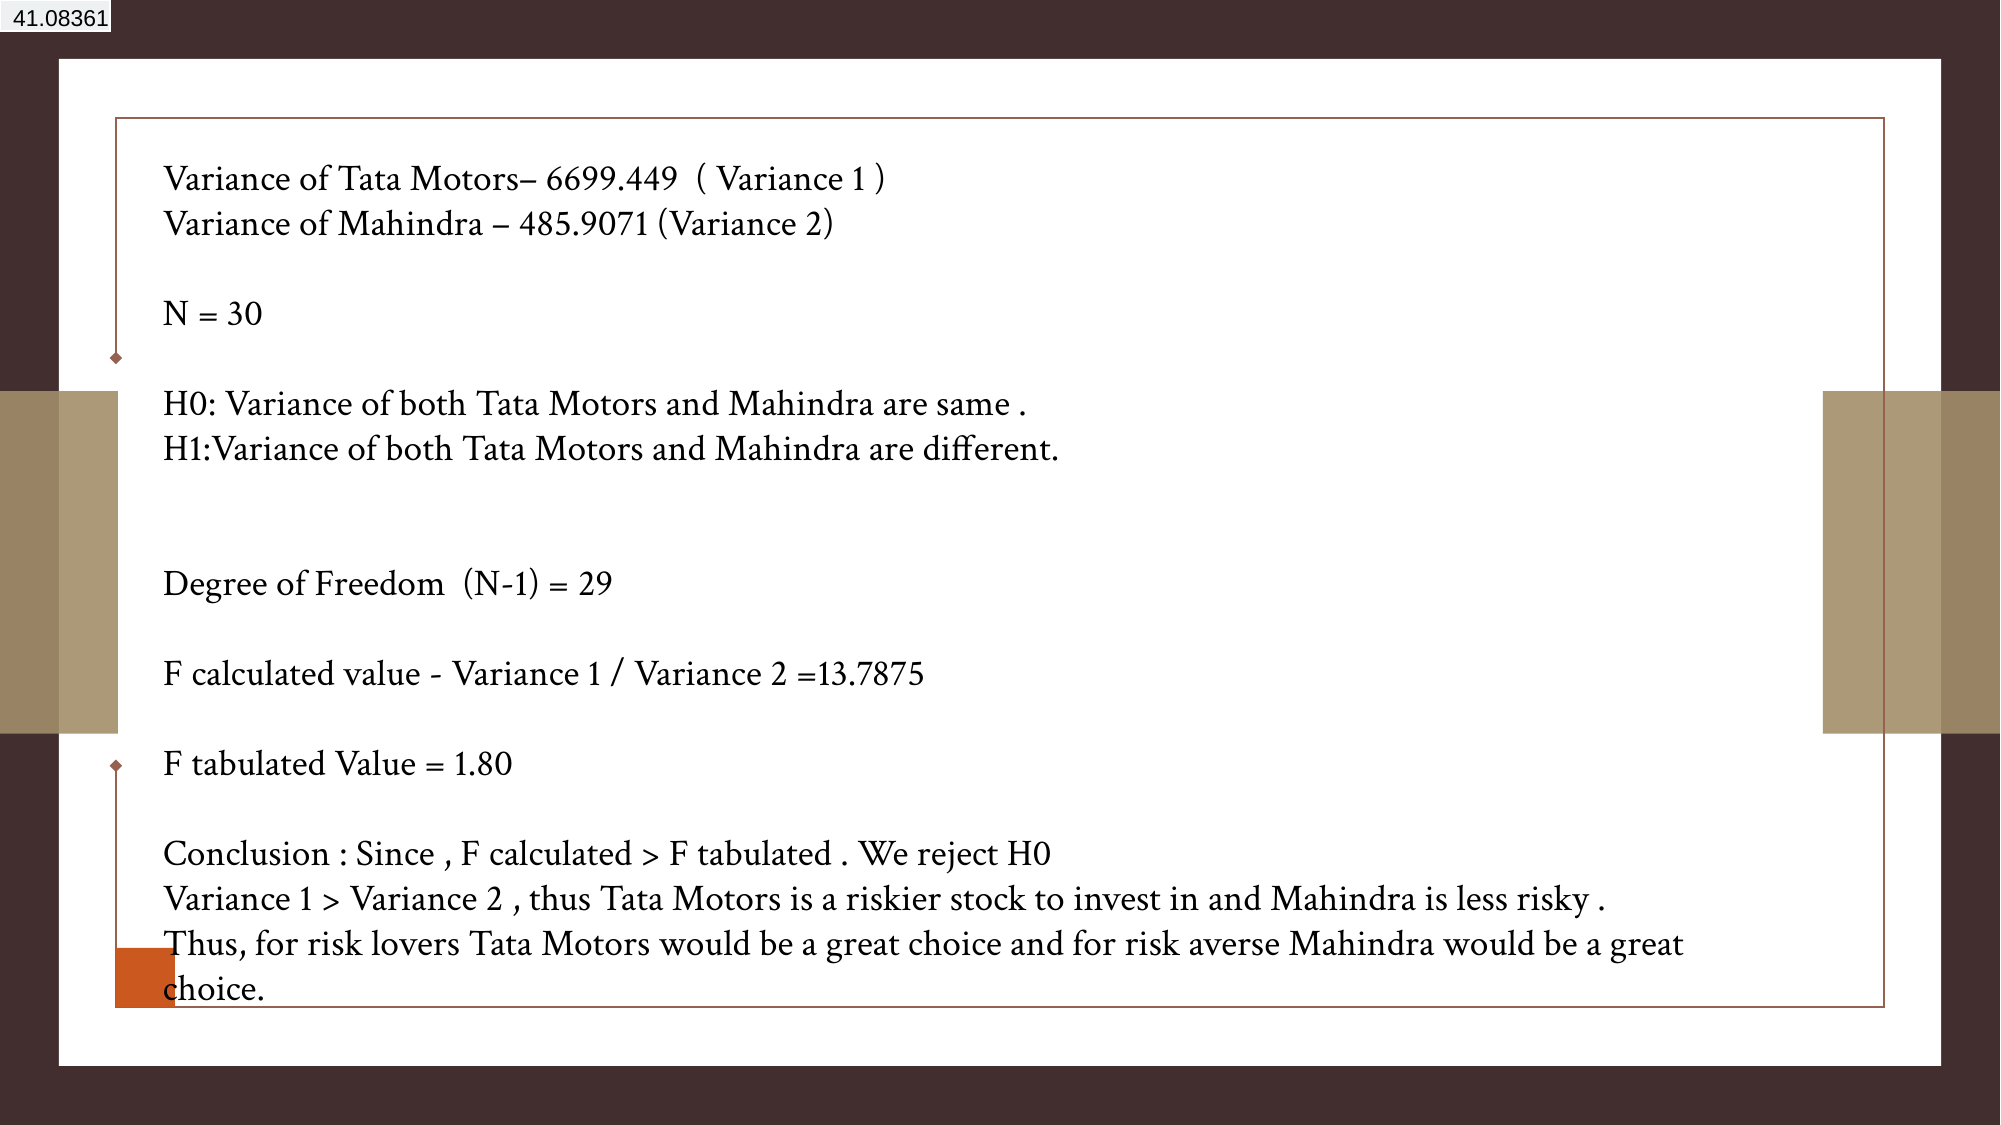

| 41.08361 |
| --- |
Variance of Tata Motors– 6699.449  ( Variance 1 )
Variance of Mahindra – 485.9071 (Variance 2)

N = 30

H0: Variance of both Tata Motors and Mahindra are same .
H1:Variance of both Tata Motors and Mahindra are different.

Degree of Freedom  (N-1) = 29

F calculated value - Variance 1 / Variance 2 =13.7875

F tabulated Value = 1.80

Conclusion : Since , F calculated > F tabulated . We reject H0
Variance 1 > Variance 2 , thus Tata Motors is a riskier stock to invest in and Mahindra is less risky .
Thus, for risk lovers Tata Motors would be a great choice and for risk averse Mahindra would be a great choice.